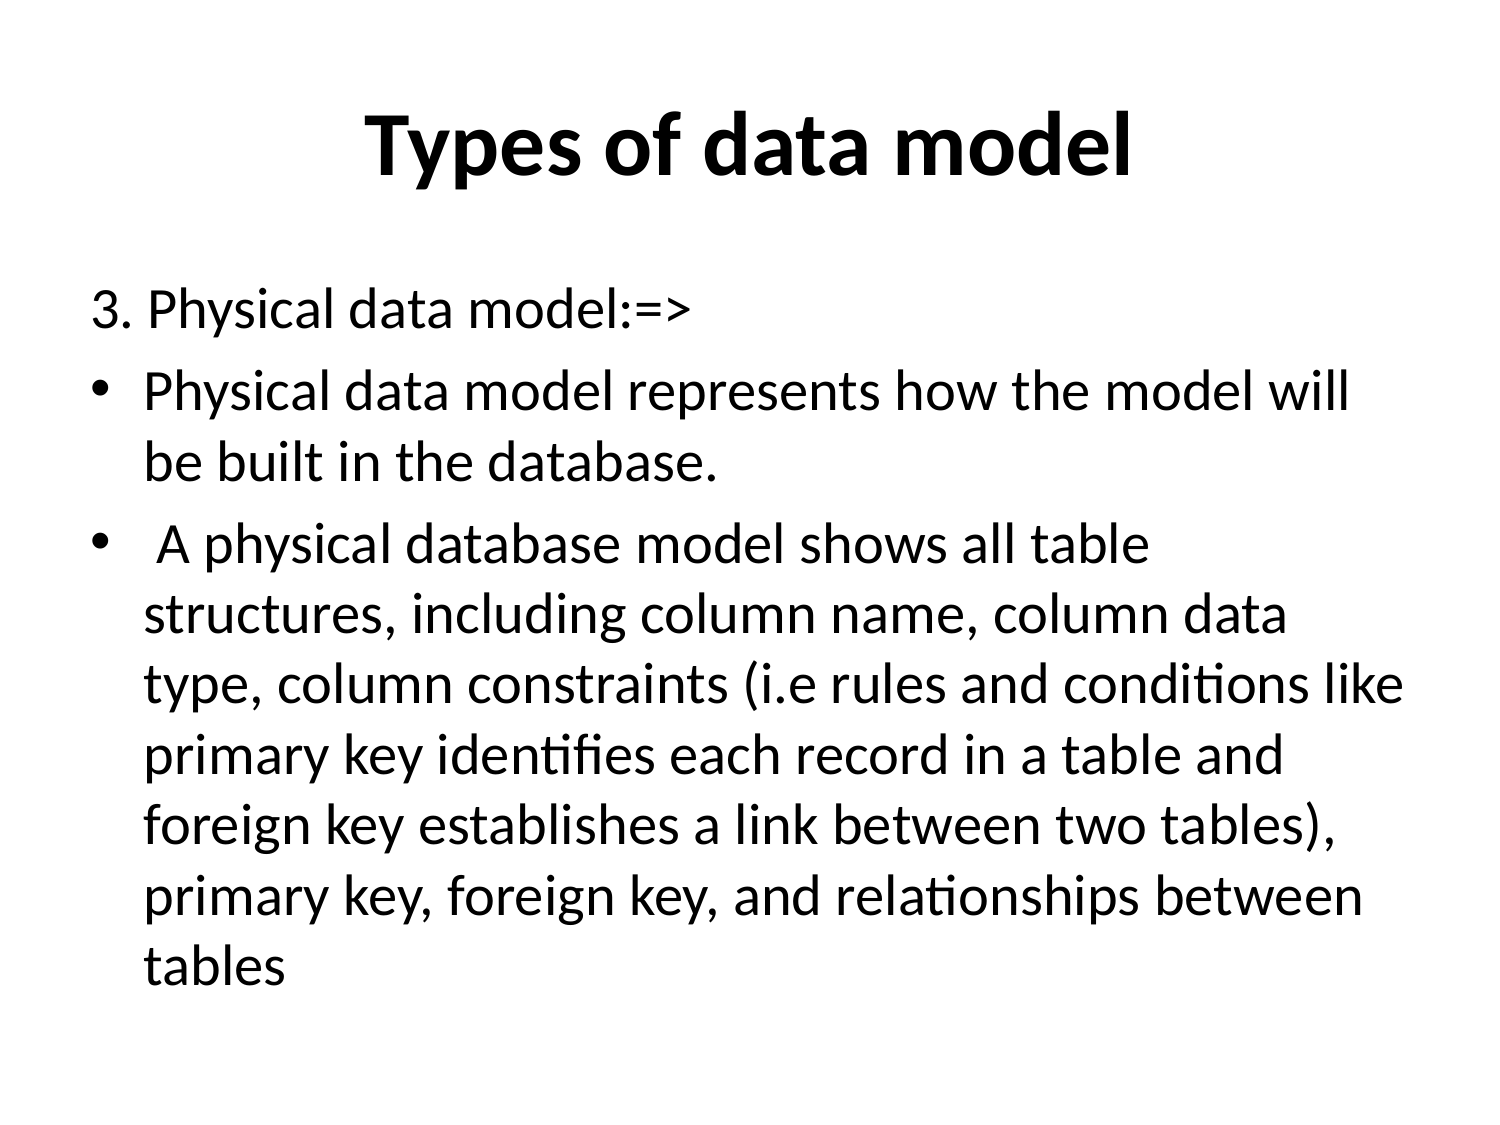

# Types of data model
3. Physical data model:=>
Physical data model represents how the model will be built in the database.
 A physical database model shows all table structures, including column name, column data type, column constraints (i.e rules and conditions like primary key identifies each record in a table and foreign key establishes a link between two tables), primary key, foreign key, and relationships between tables